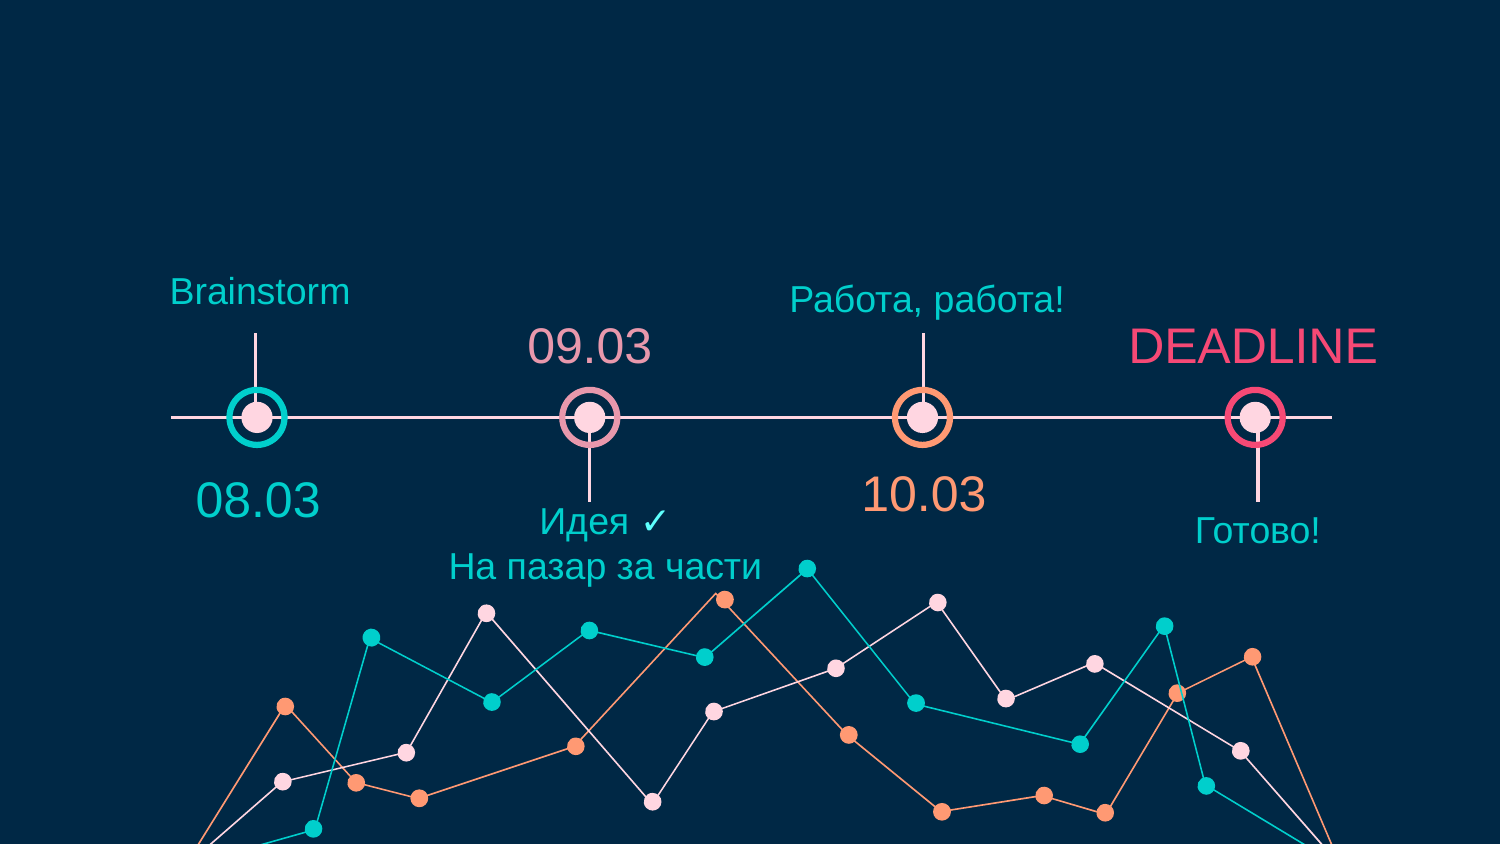

# Brainstorm
Работа, работа!
09.03
DEADLINE

10.03
08.03
Готово!
Идея ✓
На пазар за части